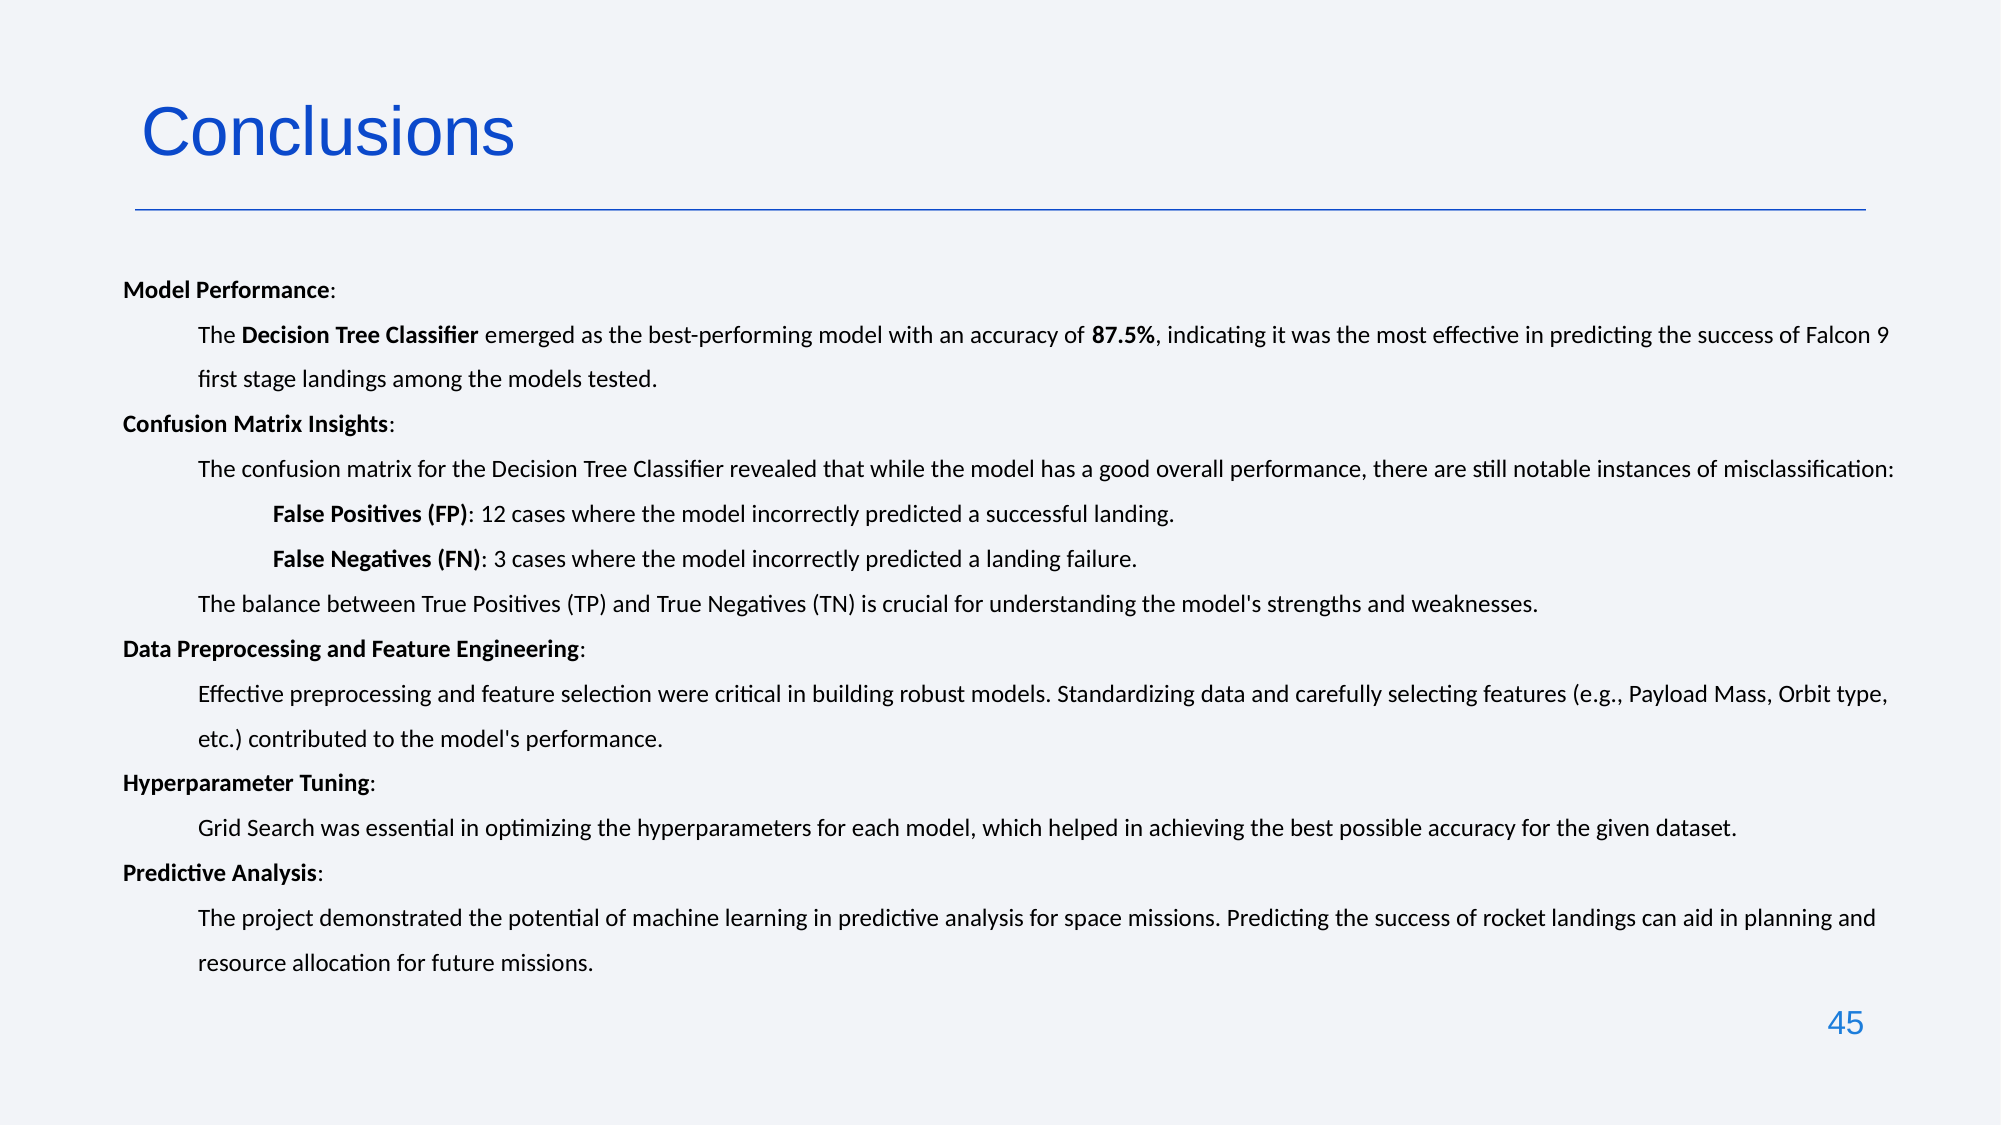

Conclusions
Model Performance:
The Decision Tree Classifier emerged as the best-performing model with an accuracy of 87.5%, indicating it was the most effective in predicting the success of Falcon 9 first stage landings among the models tested.
Confusion Matrix Insights:
The confusion matrix for the Decision Tree Classifier revealed that while the model has a good overall performance, there are still notable instances of misclassification:
False Positives (FP): 12 cases where the model incorrectly predicted a successful landing.
False Negatives (FN): 3 cases where the model incorrectly predicted a landing failure.
The balance between True Positives (TP) and True Negatives (TN) is crucial for understanding the model's strengths and weaknesses.
Data Preprocessing and Feature Engineering:
Effective preprocessing and feature selection were critical in building robust models. Standardizing data and carefully selecting features (e.g., Payload Mass, Orbit type, etc.) contributed to the model's performance.
Hyperparameter Tuning:
Grid Search was essential in optimizing the hyperparameters for each model, which helped in achieving the best possible accuracy for the given dataset.
Predictive Analysis:
The project demonstrated the potential of machine learning in predictive analysis for space missions. Predicting the success of rocket landings can aid in planning and resource allocation for future missions.
45